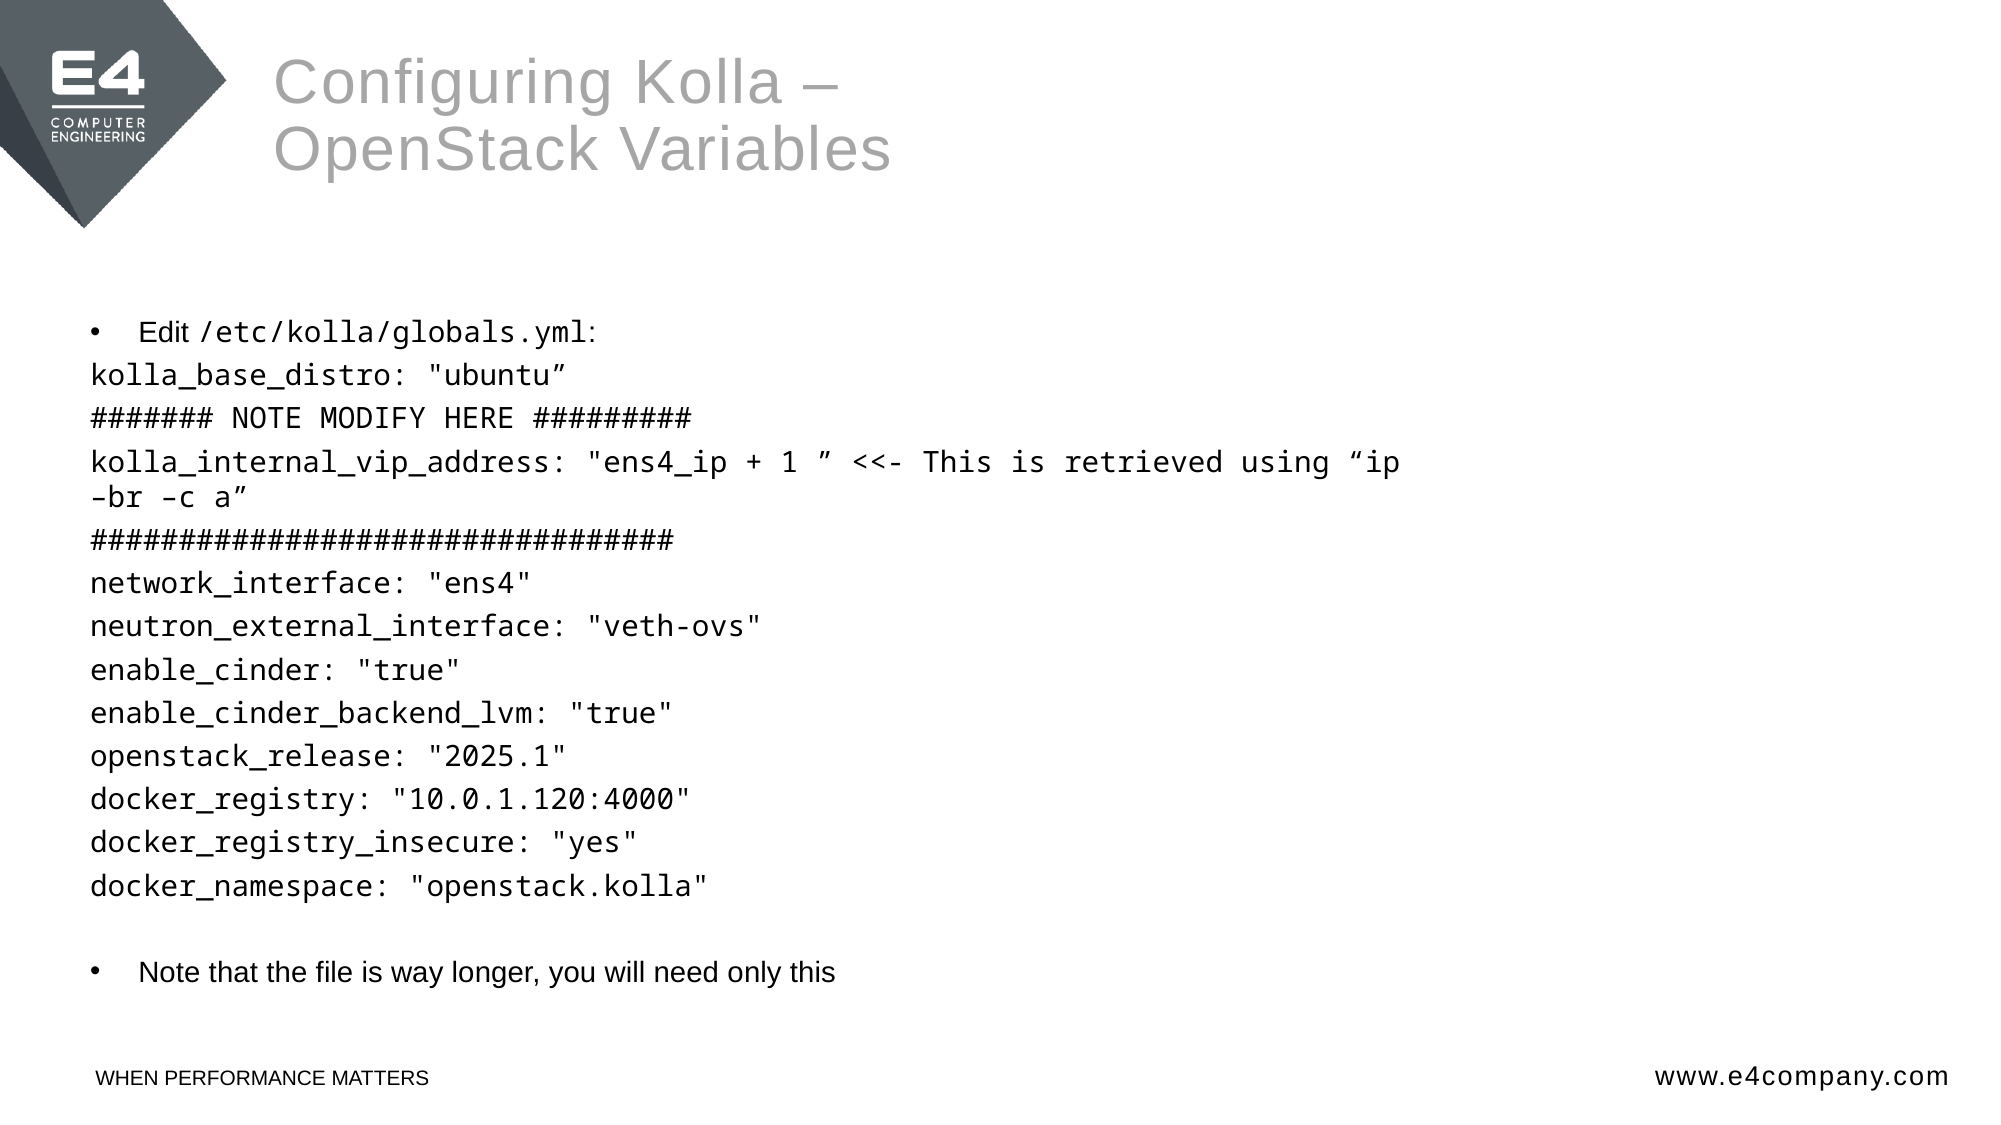

# Configuring Kolla – OpenStack Variables

Edit /etc/kolla/globals.yml:
kolla_base_distro: "ubuntu”
####### NOTE MODIFY HERE #########
kolla_internal_vip_address: "ens4_ip + 1 ” <<- This is retrieved using “ip –br –c a”
#################################
network_interface: "ens4"
neutron_external_interface: "veth-ovs"
enable_cinder: "true"
enable_cinder_backend_lvm: "true"
openstack_release: "2025.1"
docker_registry: "10.0.1.120:4000"
docker_registry_insecure: "yes"
docker_namespace: "openstack.kolla"

Note that the file is way longer, you will need only this